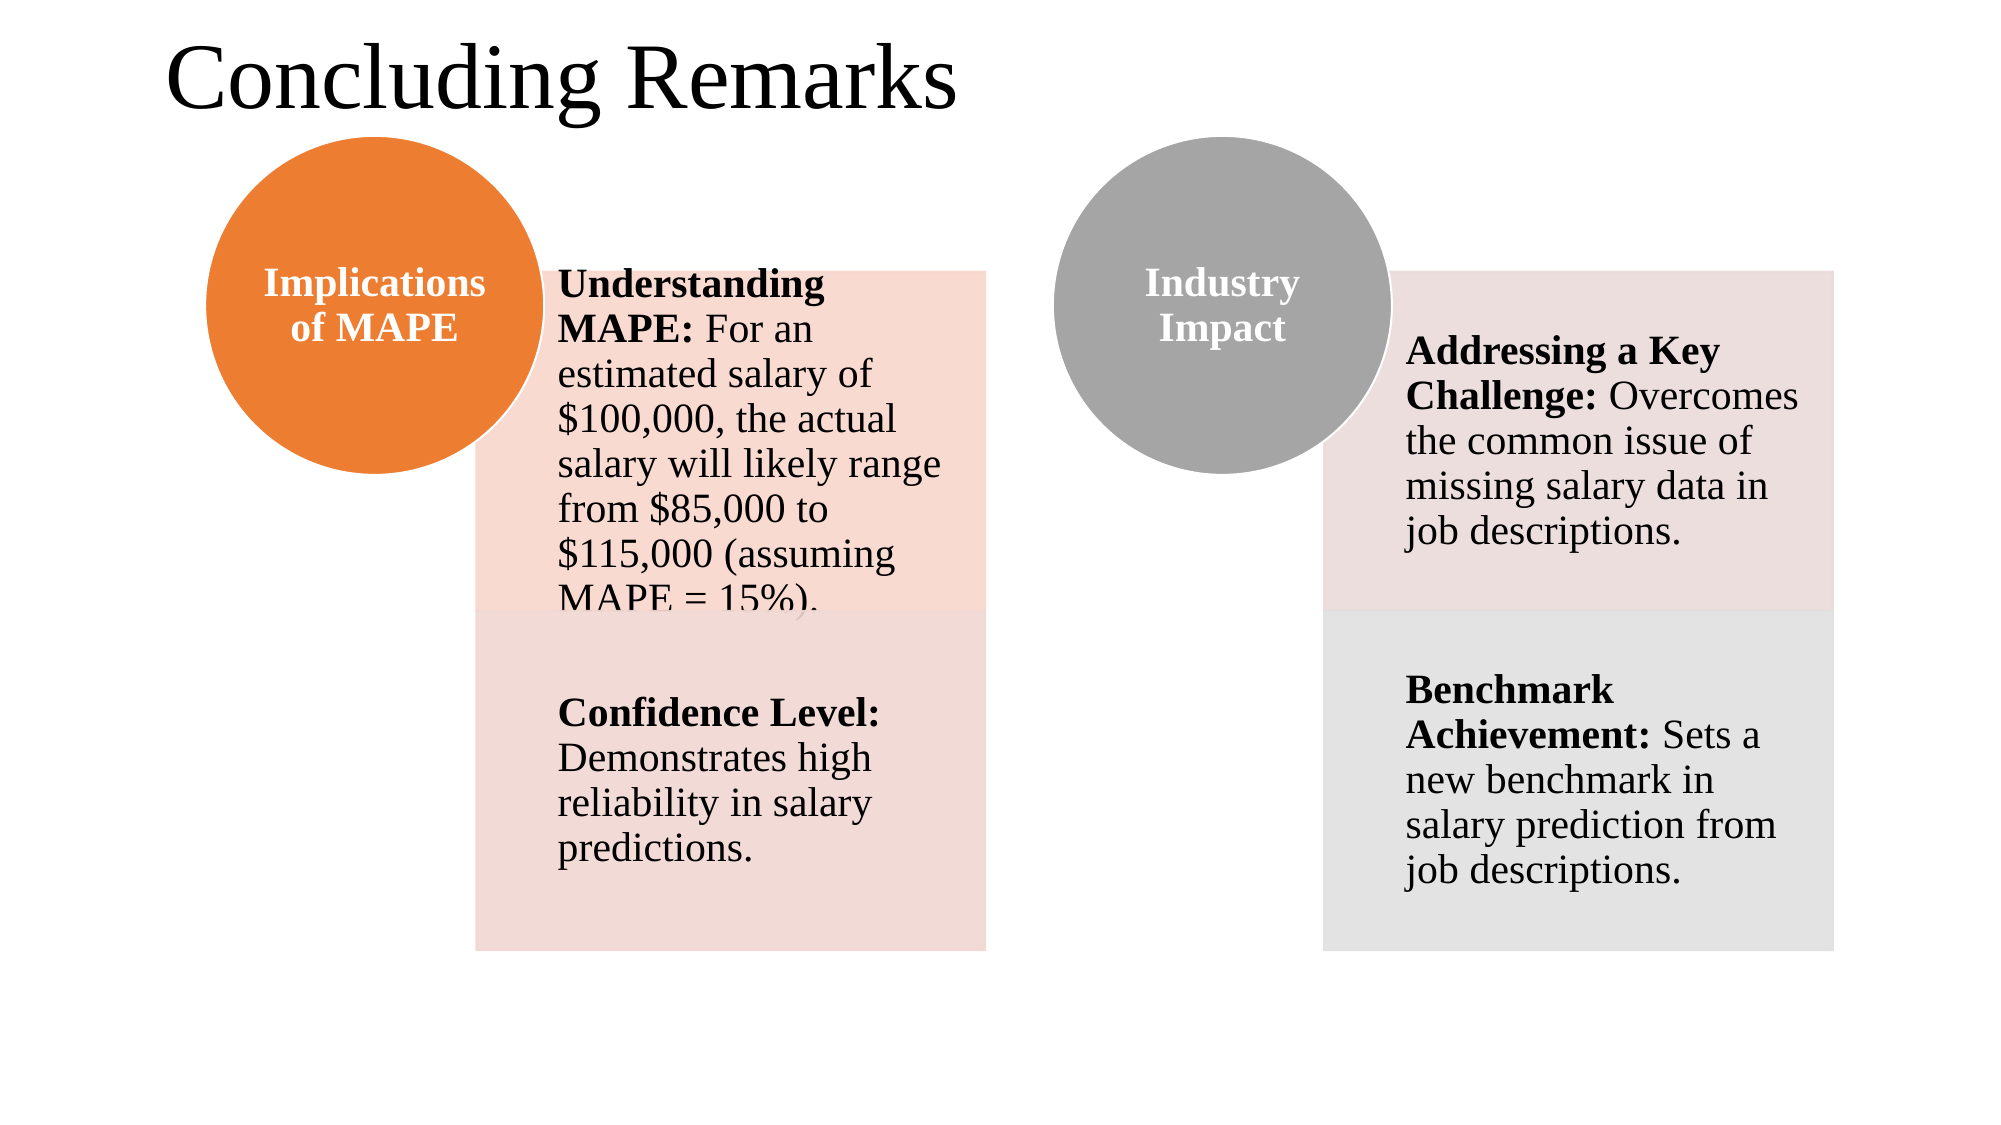

# Concluding Remarks
Understanding MAPE: For an estimated salary of $100,000, the actual salary will likely range from $85,000 to $115,000 (assuming MAPE = 15%).
Confidence Level: Demonstrates high reliability in salary predictions.
Implications of MAPE
Addressing a Key Challenge: Overcomes the common issue of missing salary data in job descriptions.
Benchmark Achievement: Sets a new benchmark in salary prediction from job descriptions.
Industry Impact